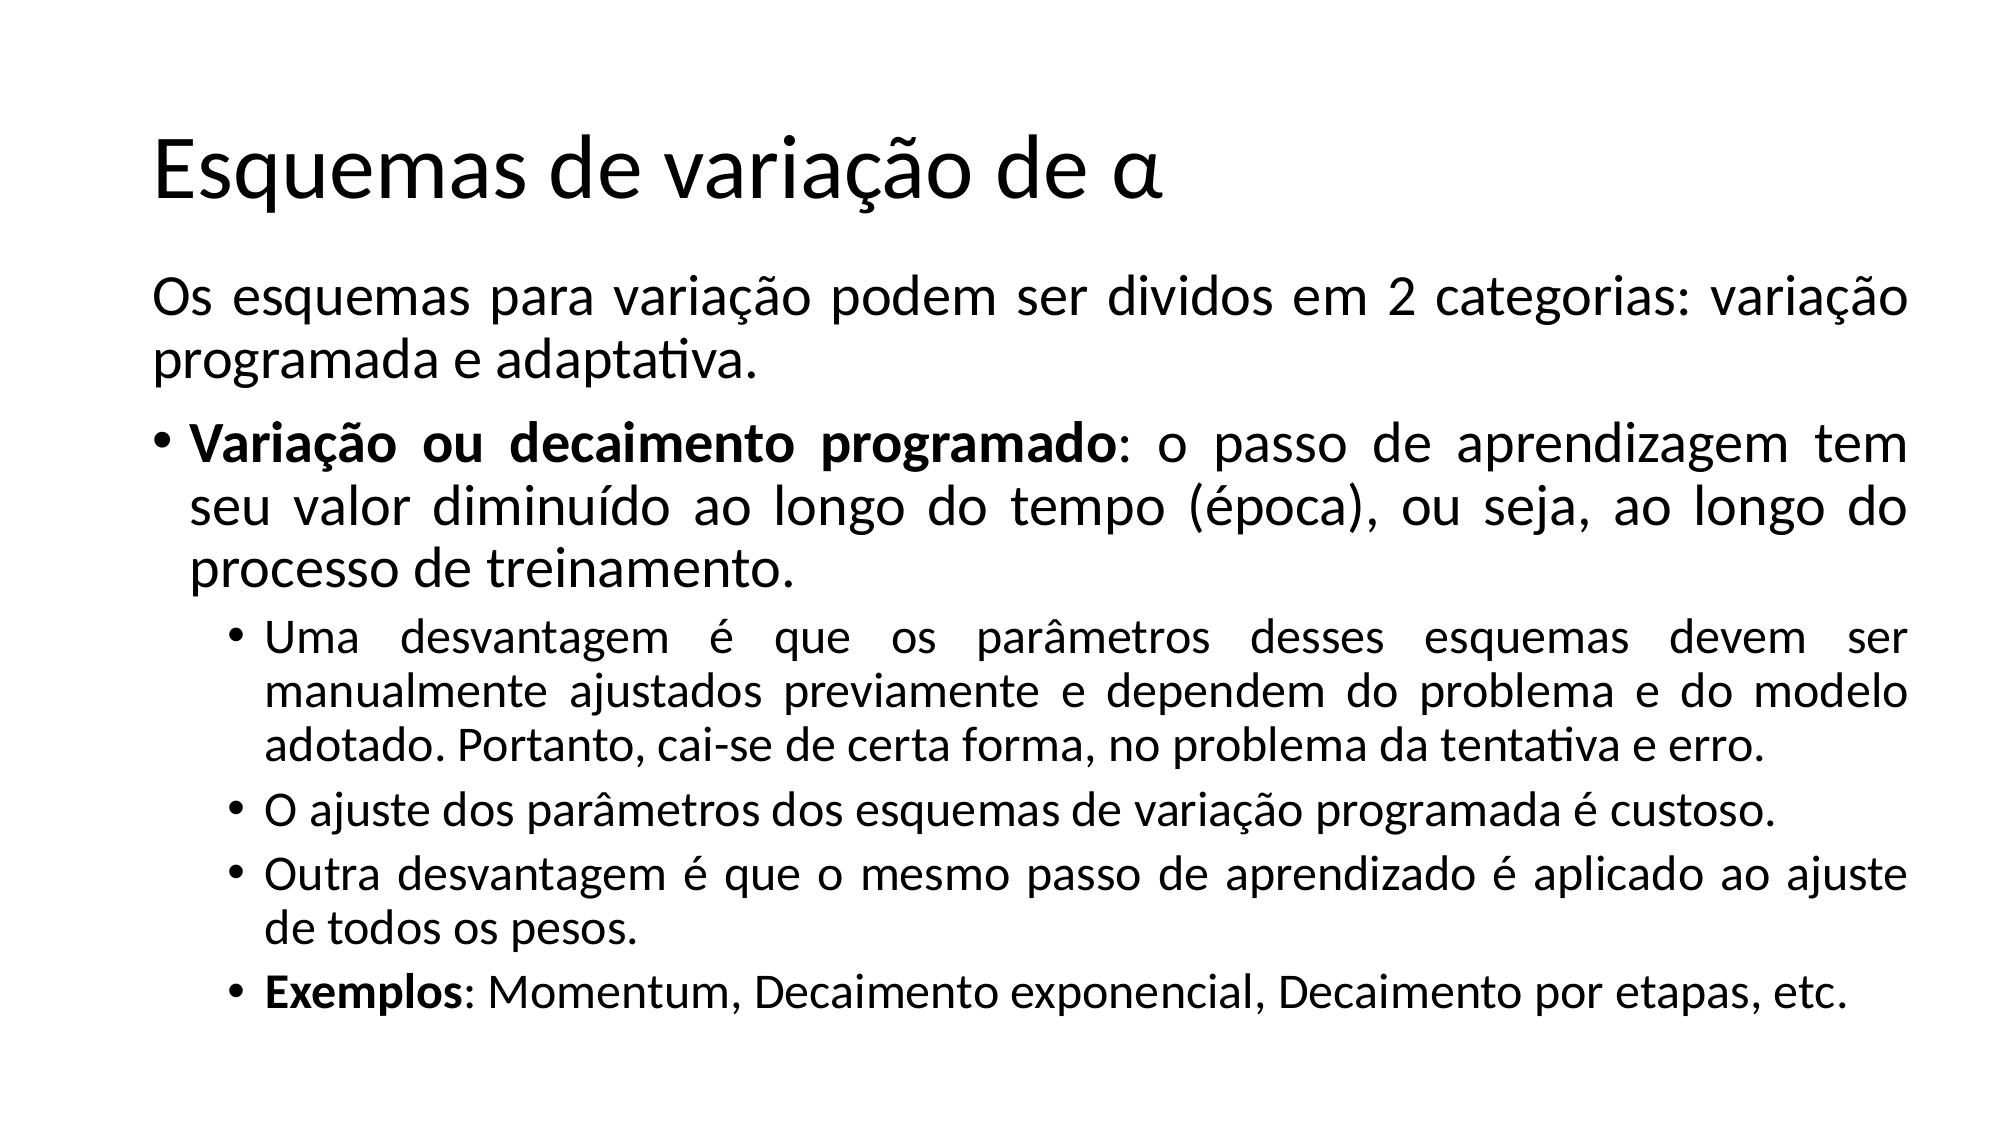

# Esquemas de variação de α
Os esquemas para variação podem ser dividos em 2 categorias: variação programada e adaptativa.
Variação ou decaimento programado: o passo de aprendizagem tem seu valor diminuído ao longo do tempo (época), ou seja, ao longo do processo de treinamento.
Uma desvantagem é que os parâmetros desses esquemas devem ser manualmente ajustados previamente e dependem do problema e do modelo adotado. Portanto, cai-se de certa forma, no problema da tentativa e erro.
O ajuste dos parâmetros dos esquemas de variação programada é custoso.
Outra desvantagem é que o mesmo passo de aprendizado é aplicado ao ajuste de todos os pesos.
Exemplos: Momentum, Decaimento exponencial, Decaimento por etapas, etc.